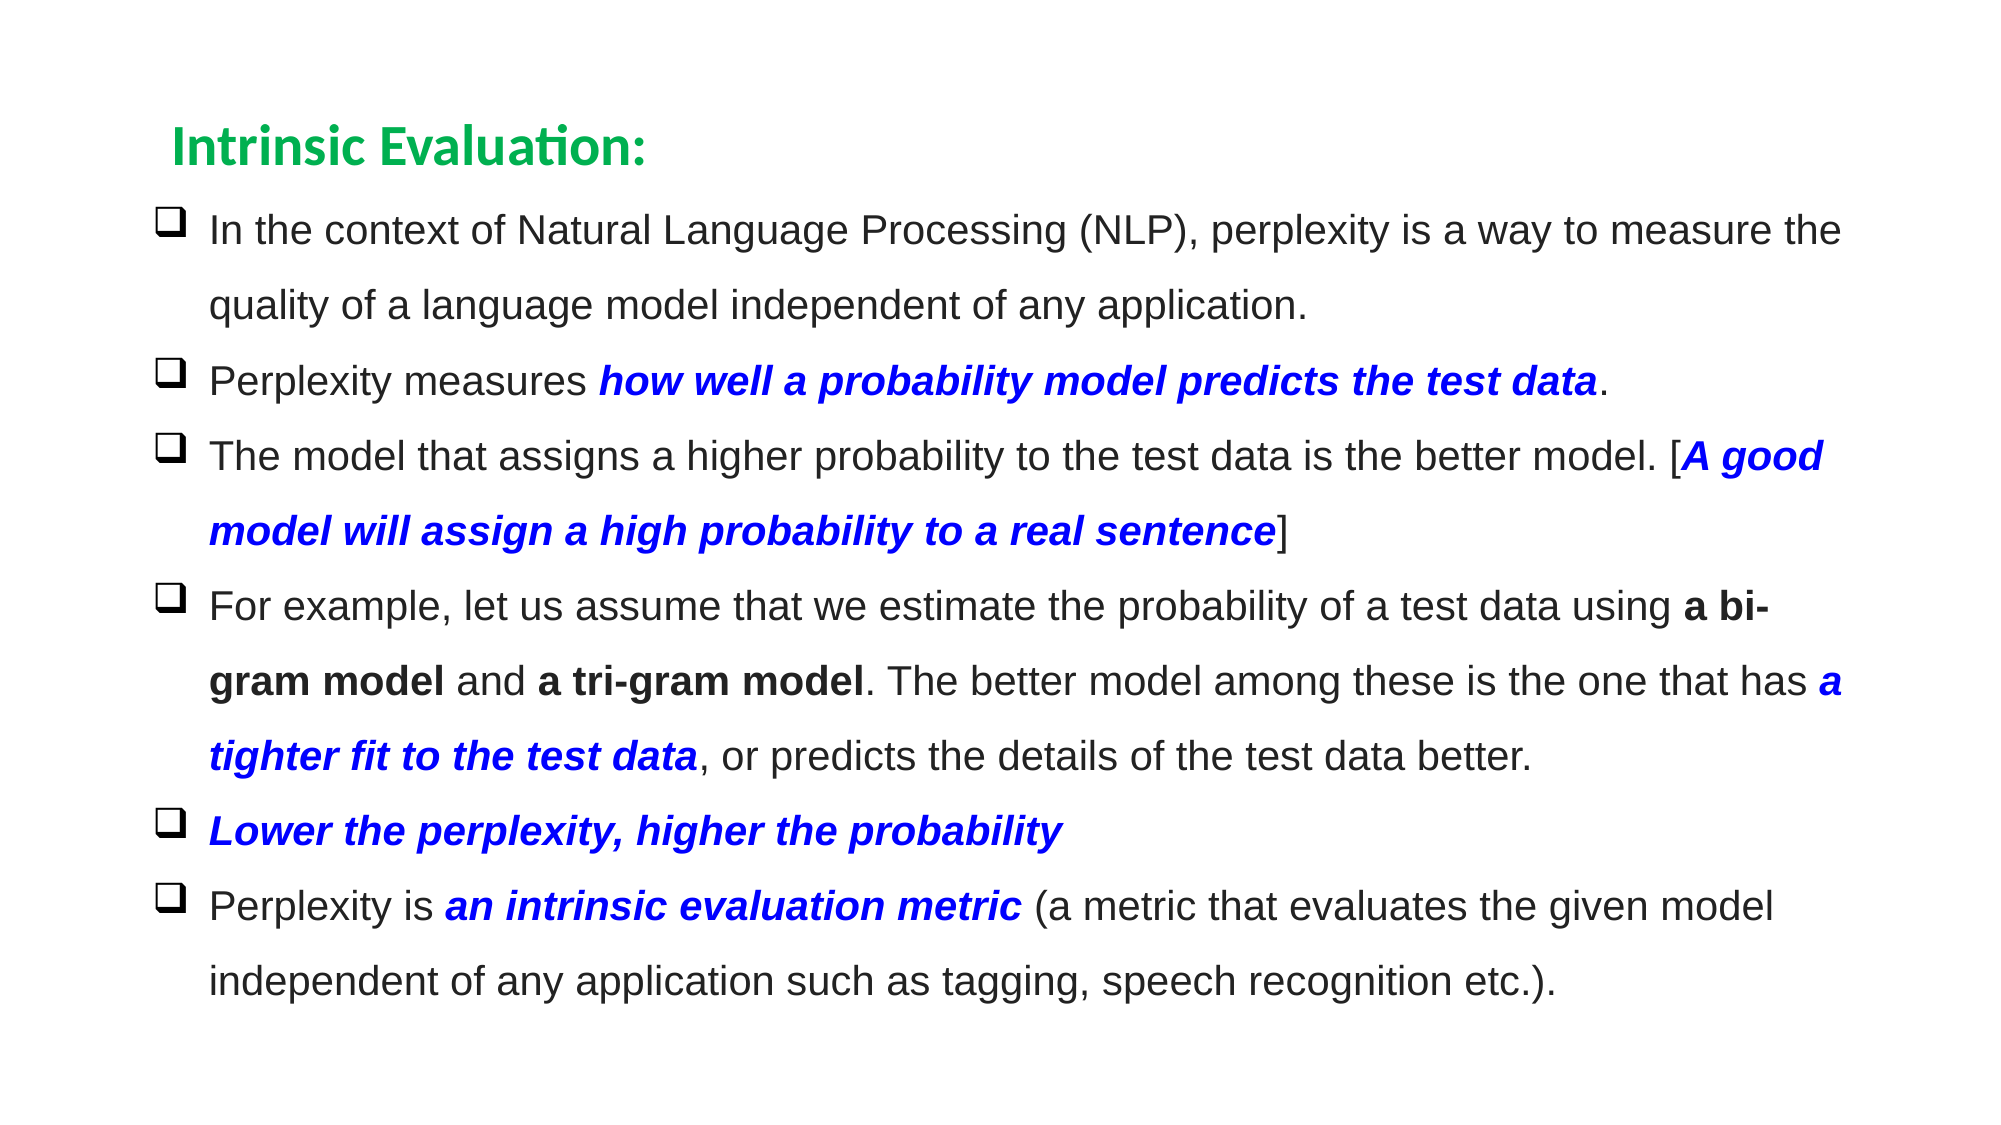

Intrinsic Evaluation:
In the context of Natural Language Processing (NLP), perplexity is a way to measure the quality of a language model independent of any application.
Perplexity measures how well a probability model predicts the test data.
The model that assigns a higher probability to the test data is the better model. [A good model will assign a high probability to a real sentence]
For example, let us assume that we estimate the probability of a test data using a bi-gram model and a tri-gram model. The better model among these is the one that has a tighter fit to the test data, or predicts the details of the test data better.
Lower the perplexity, higher the probability
Perplexity is an intrinsic evaluation metric (a metric that evaluates the given model independent of any application such as tagging, speech recognition etc.).